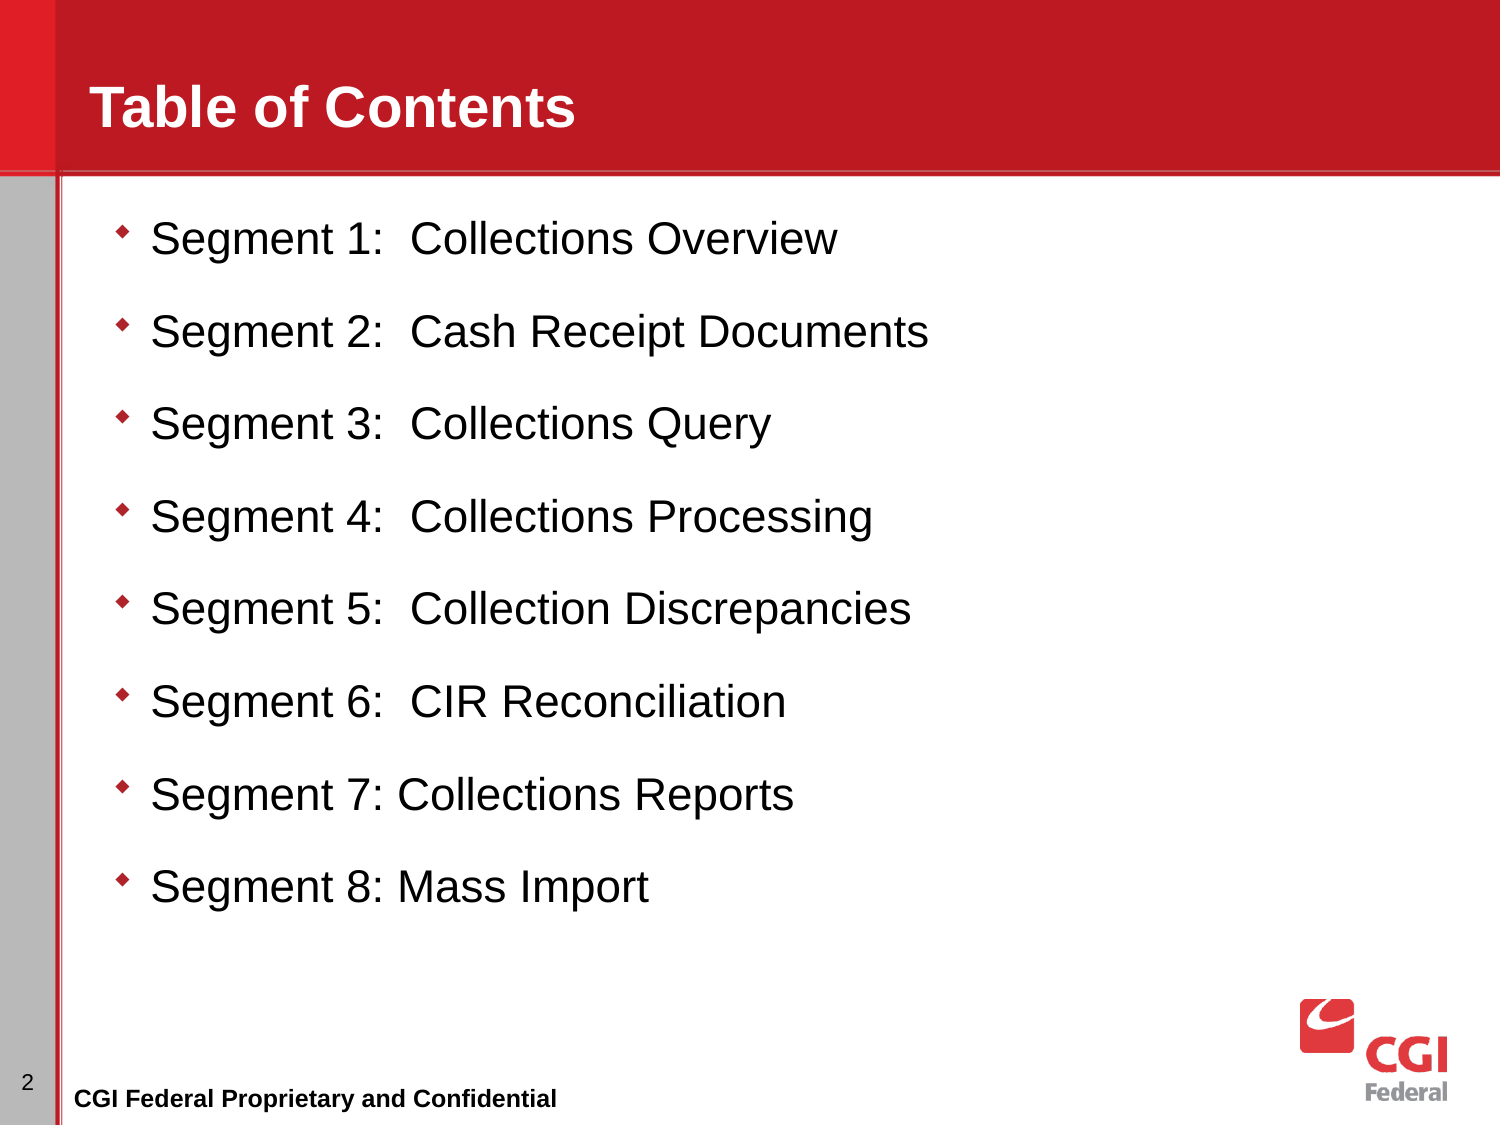

# Table of Contents
Segment 1:  Collections Overview
Segment 2:  Cash Receipt Documents
Segment 3:  Collections Query
Segment 4:  Collections Processing
Segment 5:  Collection Discrepancies
Segment 6:  CIR Reconciliation
Segment 7: Collections Reports
Segment 8: Mass Import

2
CGI Federal Proprietary and Confidential